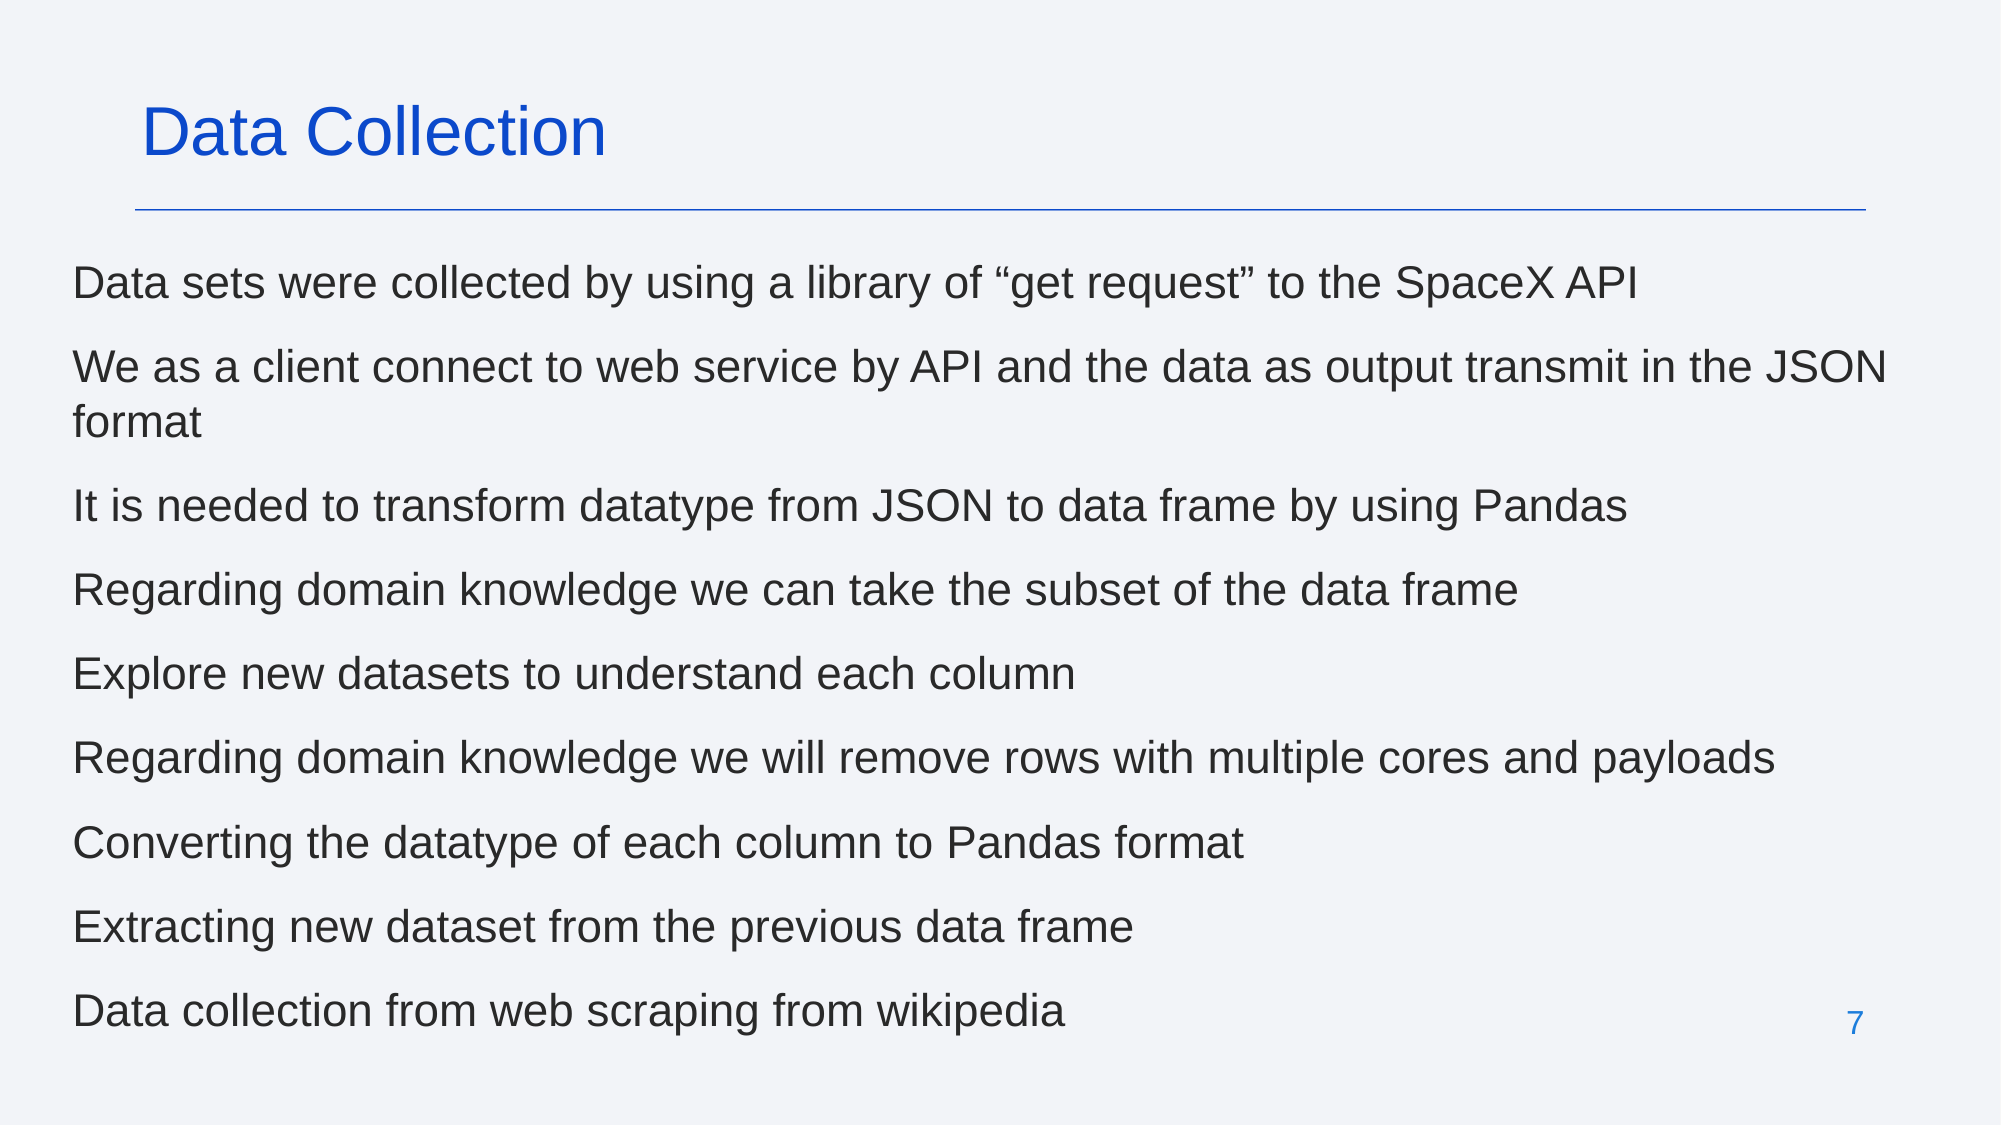

Data Collection
Data sets were collected by using a library of “get request” to the SpaceX API
We as a client connect to web service by API and the data as output transmit in the JSON format
It is needed to transform datatype from JSON to data frame by using Pandas
Regarding domain knowledge we can take the subset of the data frame
Explore new datasets to understand each column
Regarding domain knowledge we will remove rows with multiple cores and payloads
Converting the datatype of each column to Pandas format
Extracting new dataset from the previous data frame
Data collection from web scraping from wikipedia

7